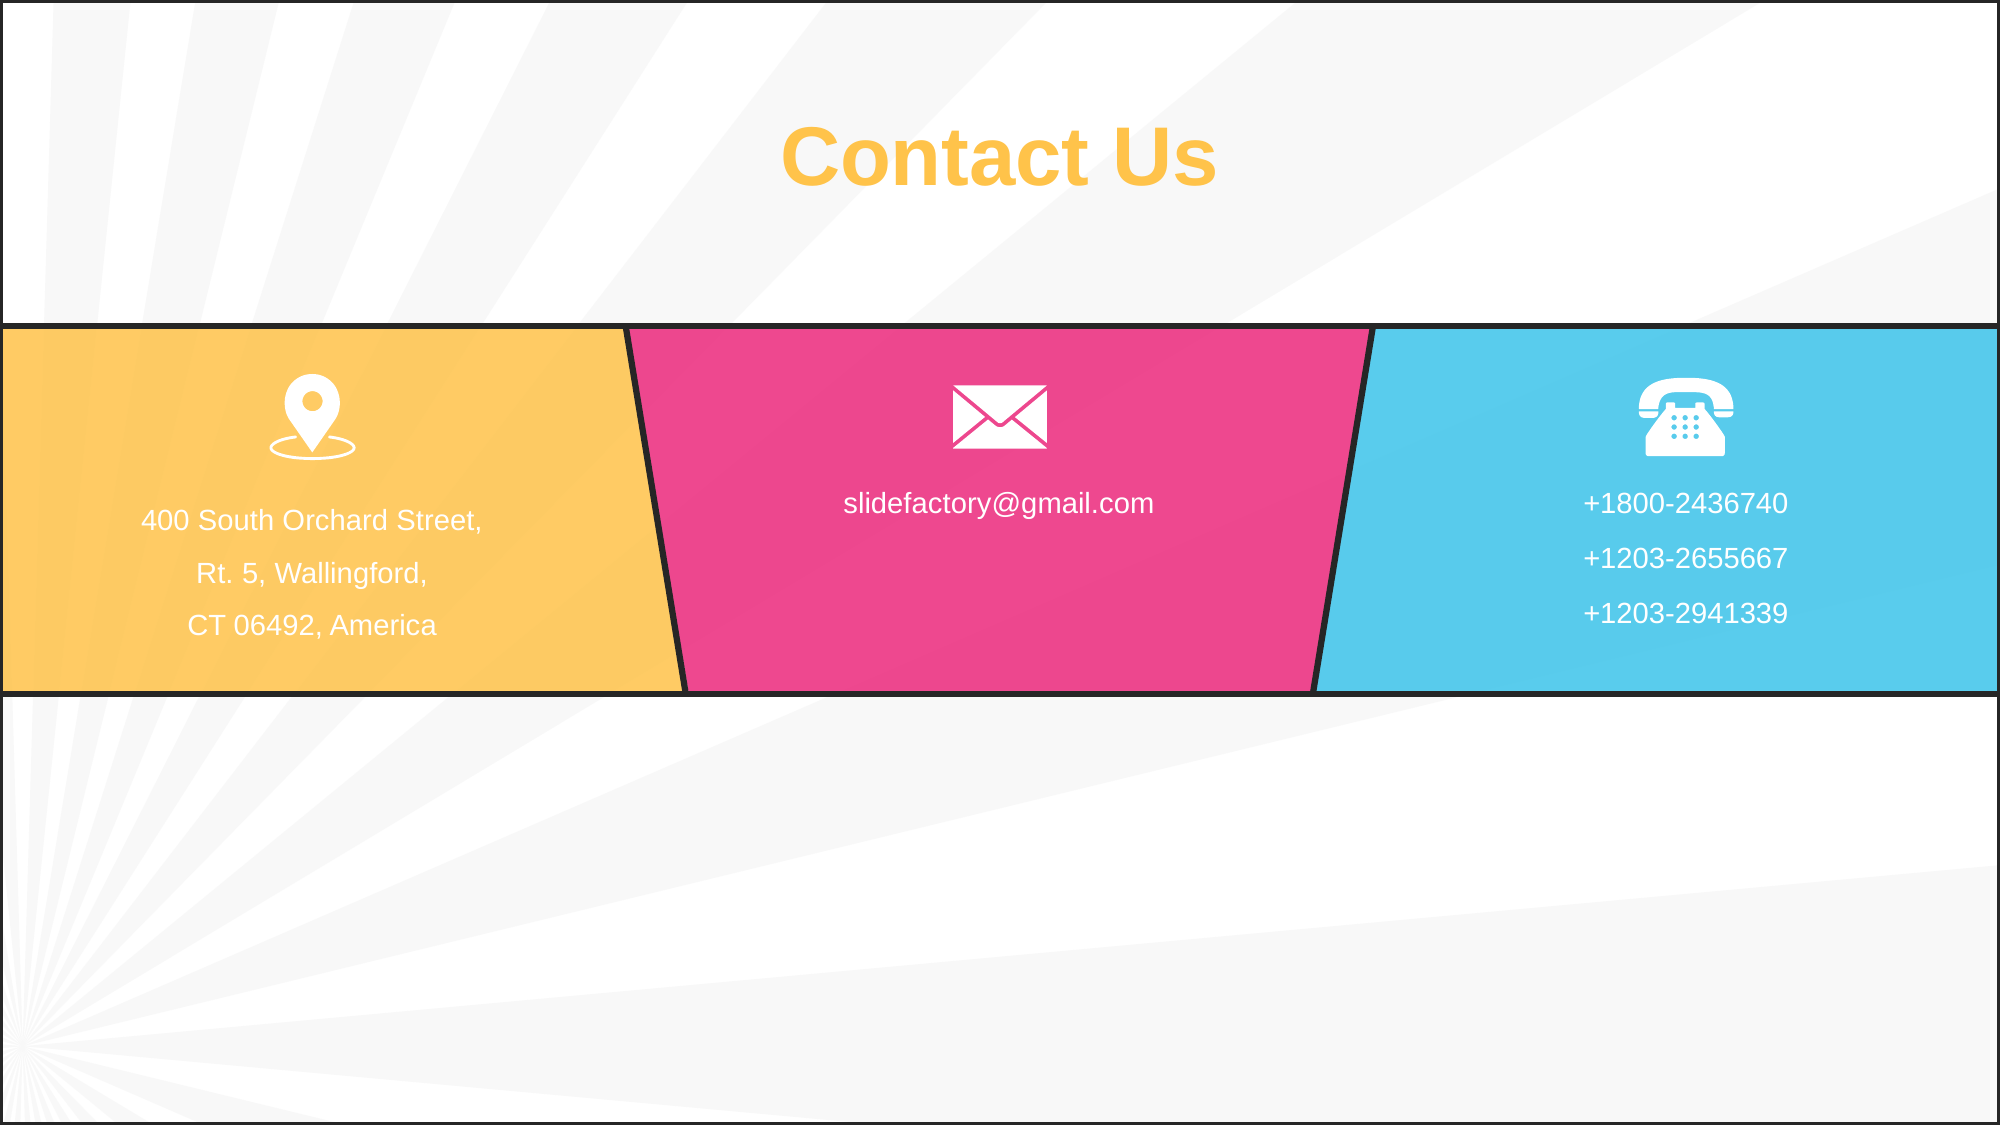

# Contact Us

400 South Orchard Street,
Rt. 5, Wallingford,
CT 06492, America
slidefactory@gmail.com
+1800-2436740
+1203-2655667
+1203-2941339